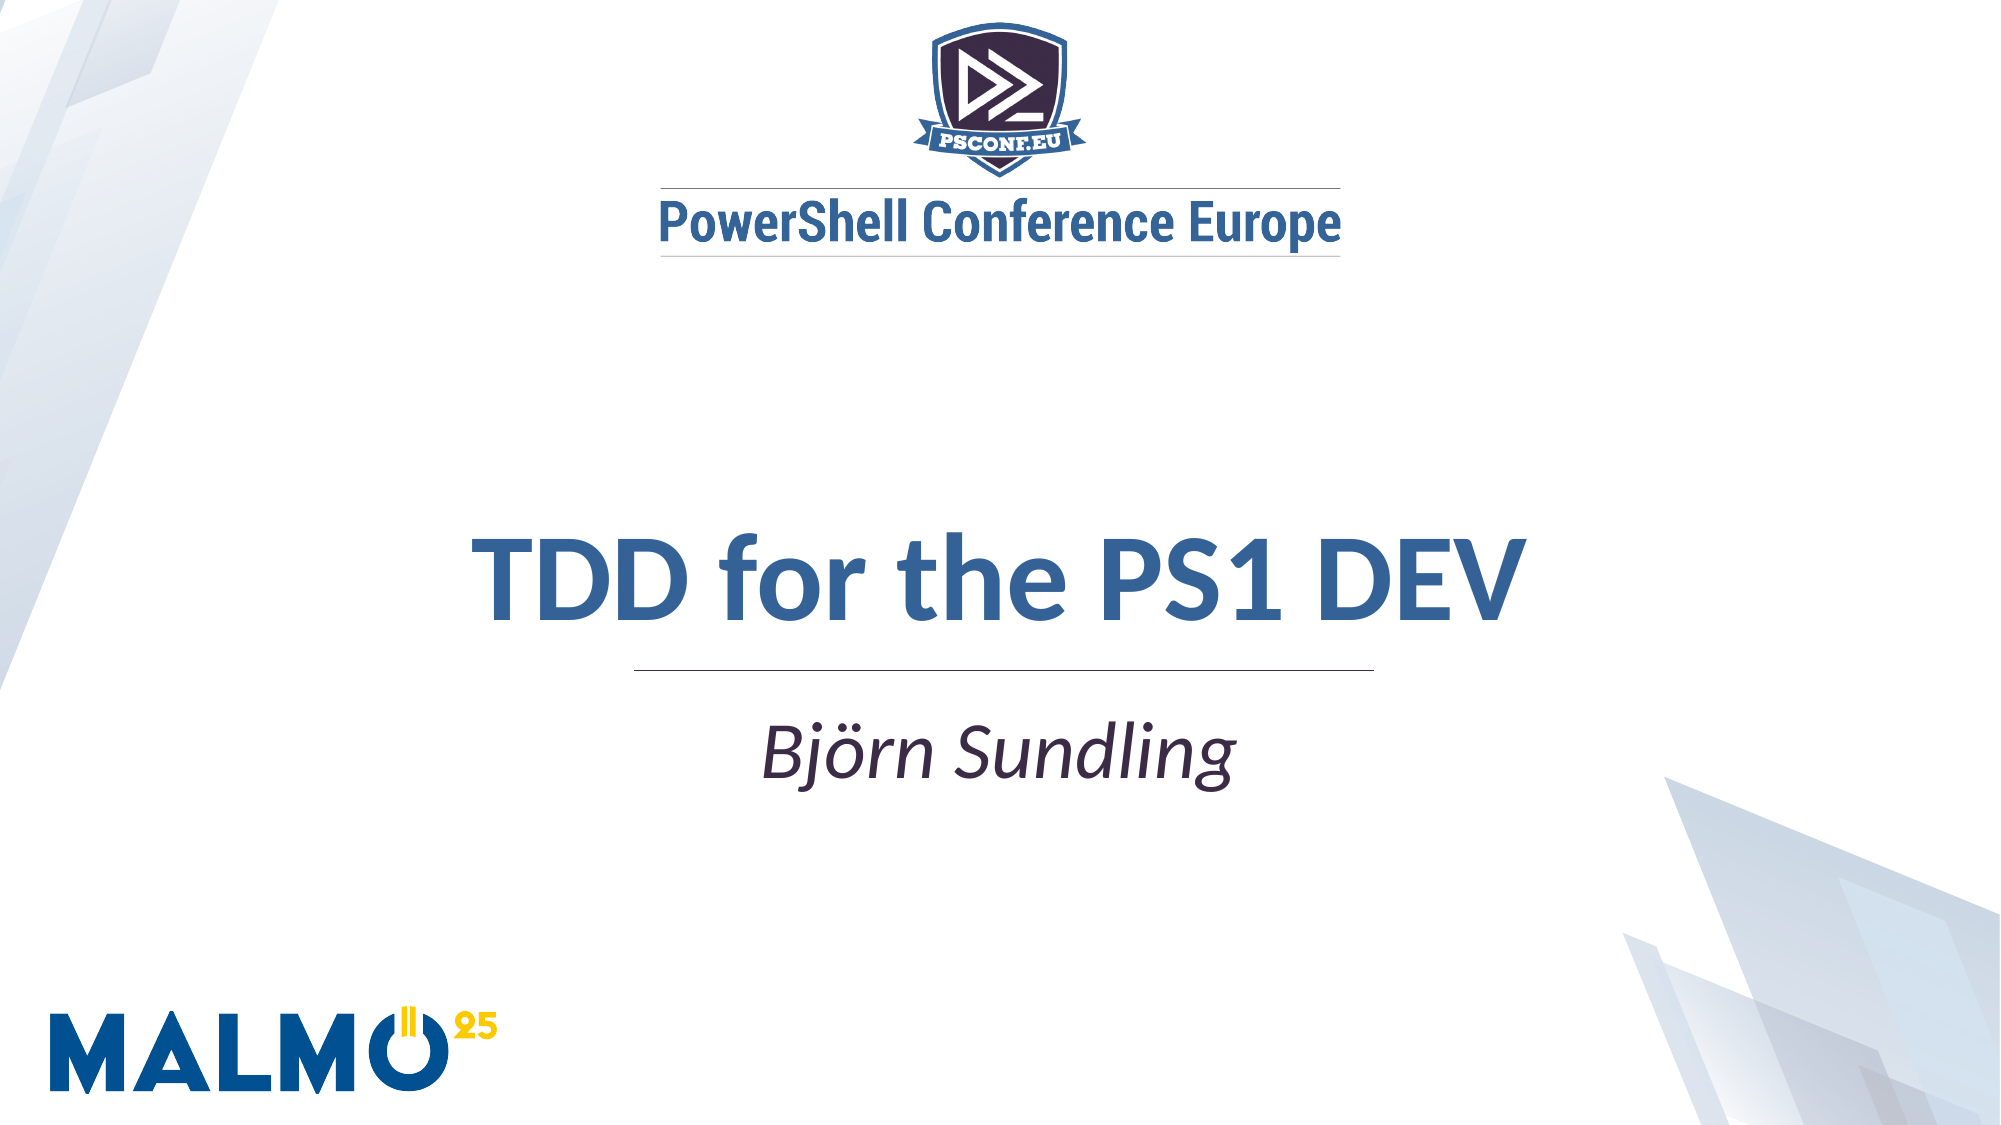

TDD for the PS1 DEV
Björn Sundling